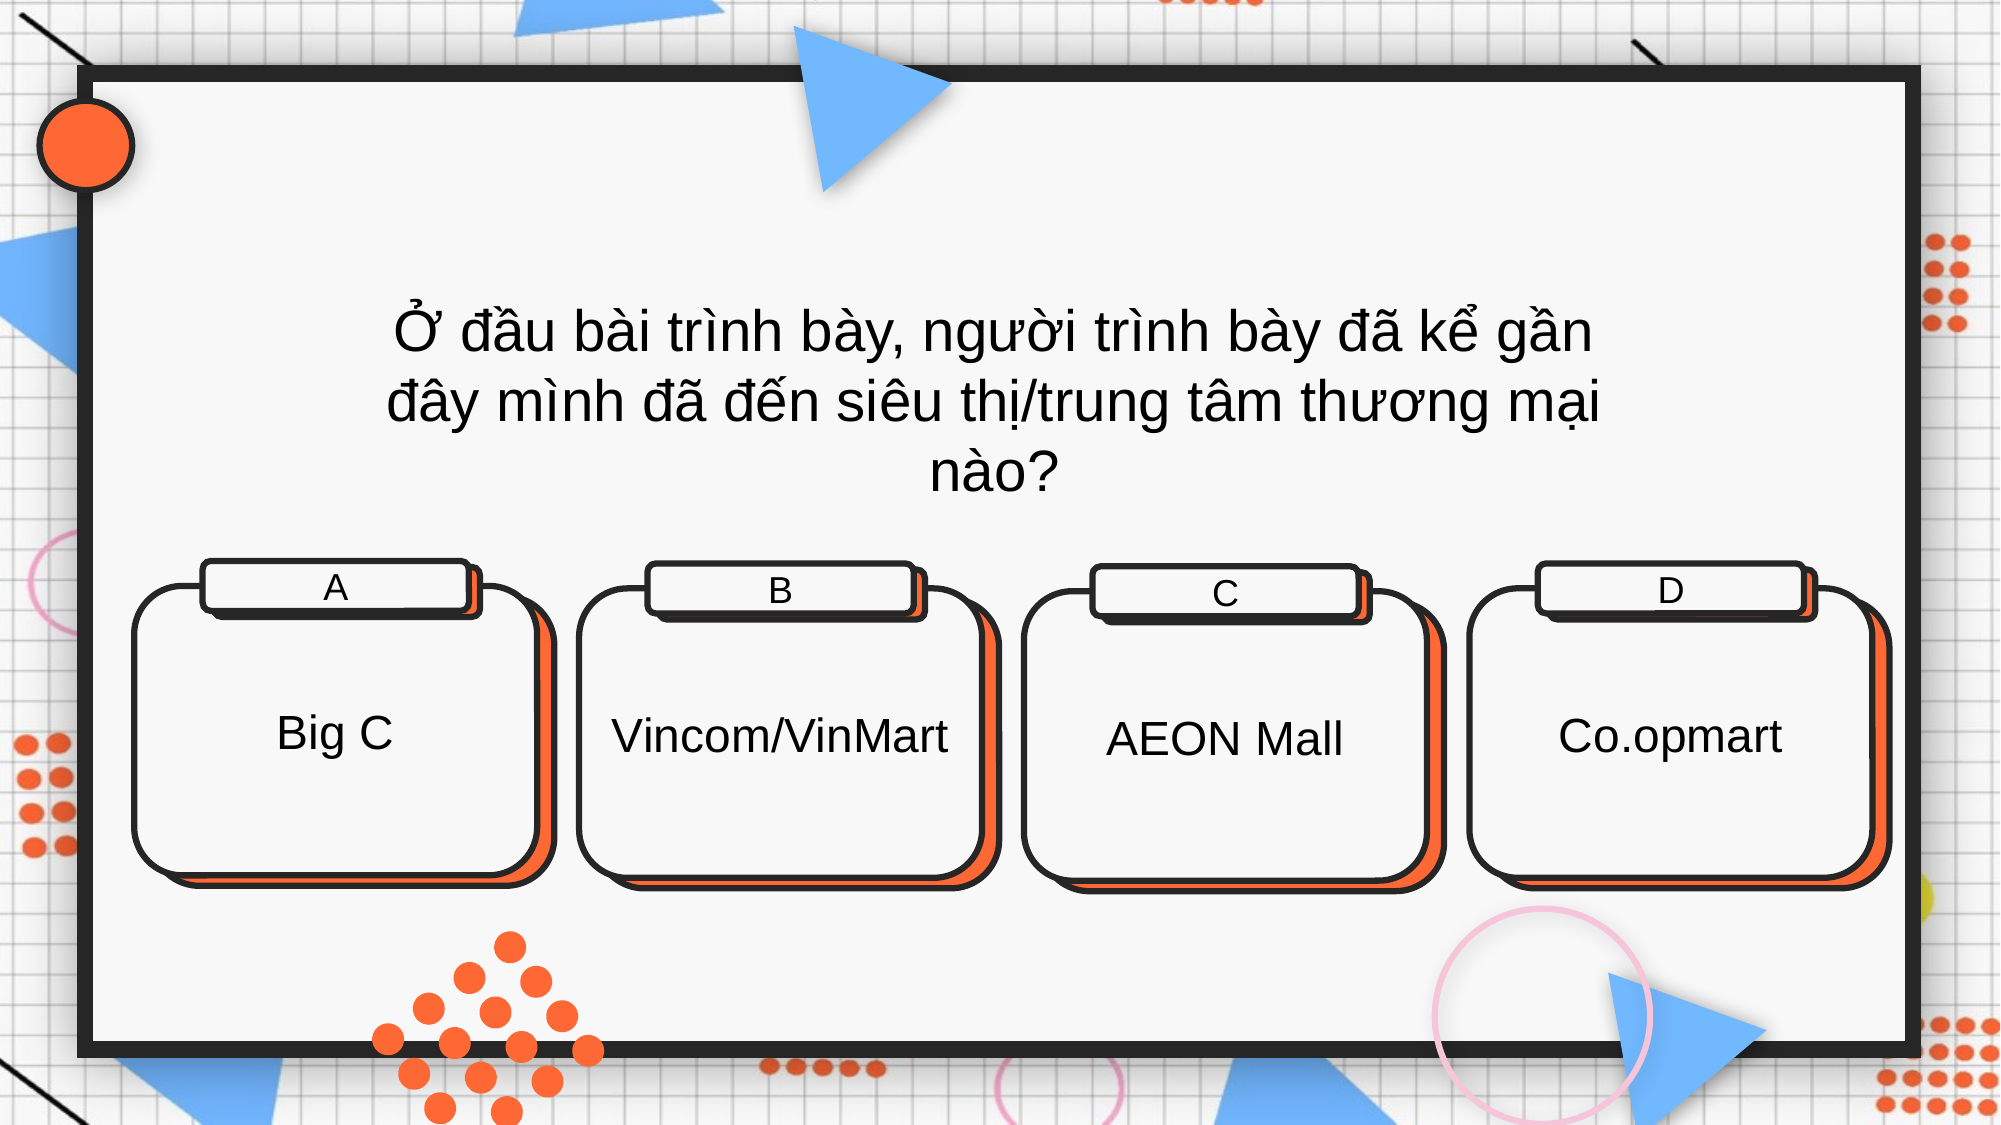

Ở đầu bài trình bày, người trình bày đã kể gần đây mình đã đến siêu thị/trung tâm thương mại nào?
A

Big C

D

Co.opmart

B

Vincom/VinMart

C

AEON Mall